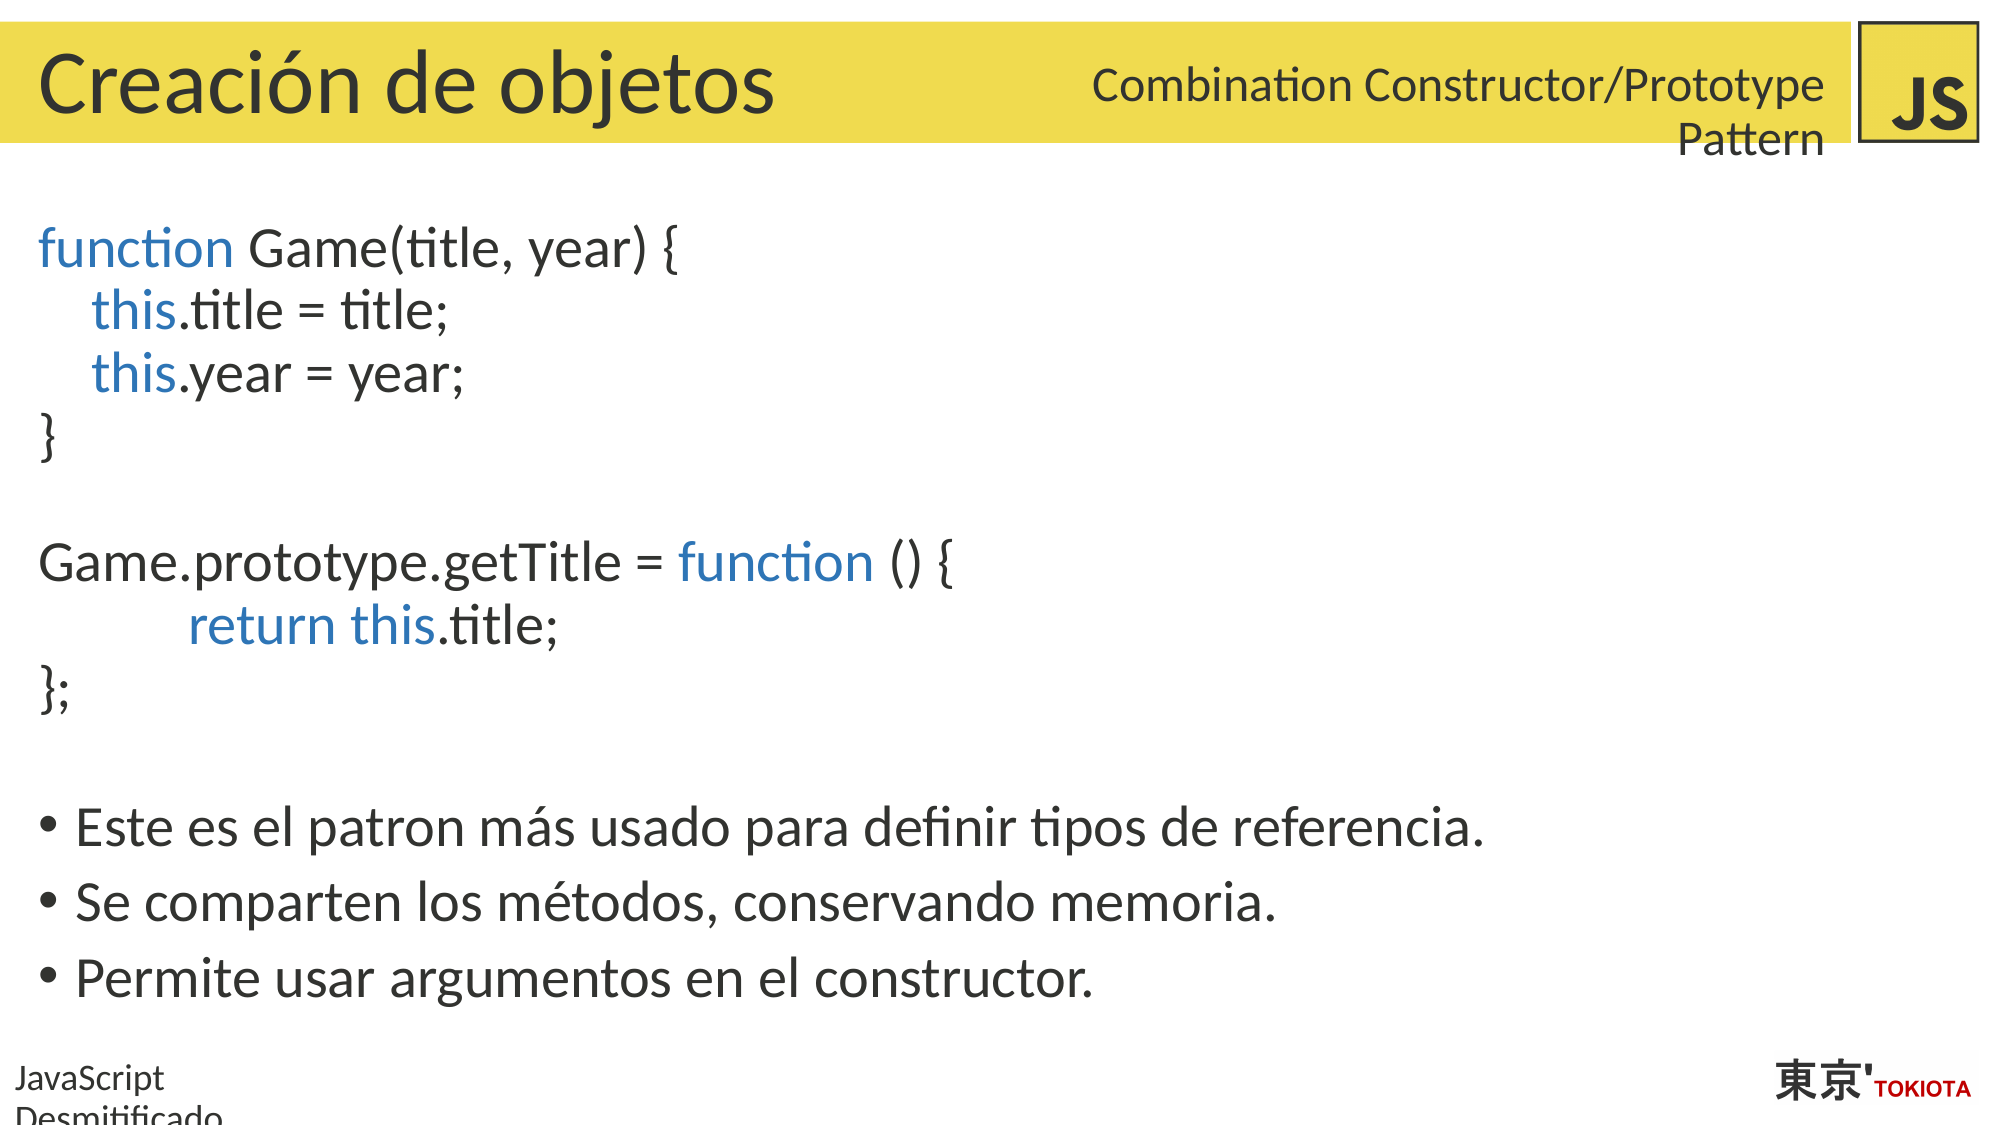

# Creación de objetos
Combination Constructor/Prototype Pattern
function Game(title, year) {
    this.title = title;
    this.year = year;
}

Game.prototype.getTitle = function () {
	return this.title;
};

Este es el patron más usado para definir tipos de referencia.
Se comparten los métodos, conservando memoria.
Permite usar argumentos en el constructor.